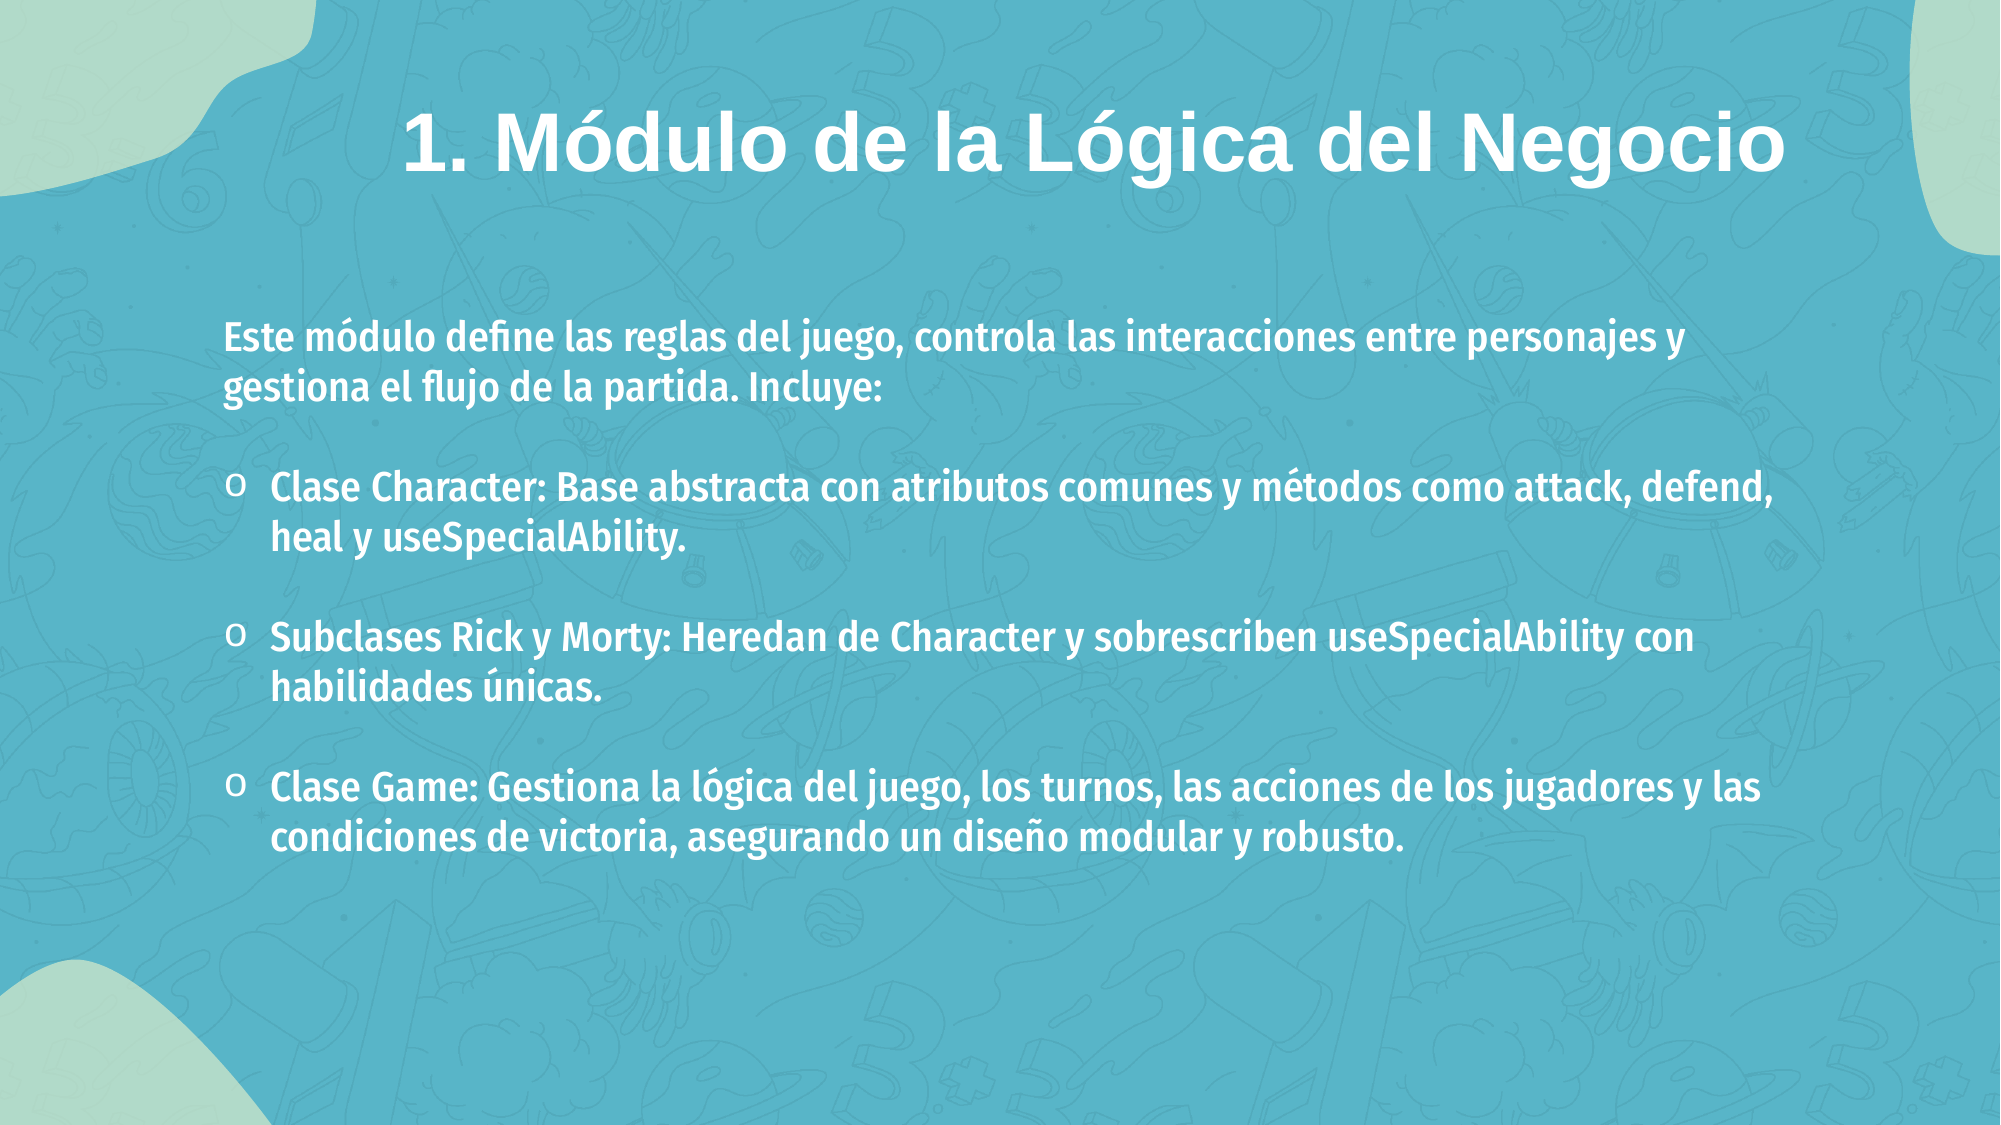

1. Módulo de la Lógica del Negocio
Este módulo define las reglas del juego, controla las interacciones entre personajes y gestiona el flujo de la partida. Incluye:

Clase Character: Base abstracta con atributos comunes y métodos como attack, defend, heal y useSpecialAbility.

Subclases Rick y Morty: Heredan de Character y sobrescriben useSpecialAbility con habilidades únicas.

Clase Game: Gestiona la lógica del juego, los turnos, las acciones de los jugadores y las condiciones de victoria, asegurando un diseño modular y robusto.